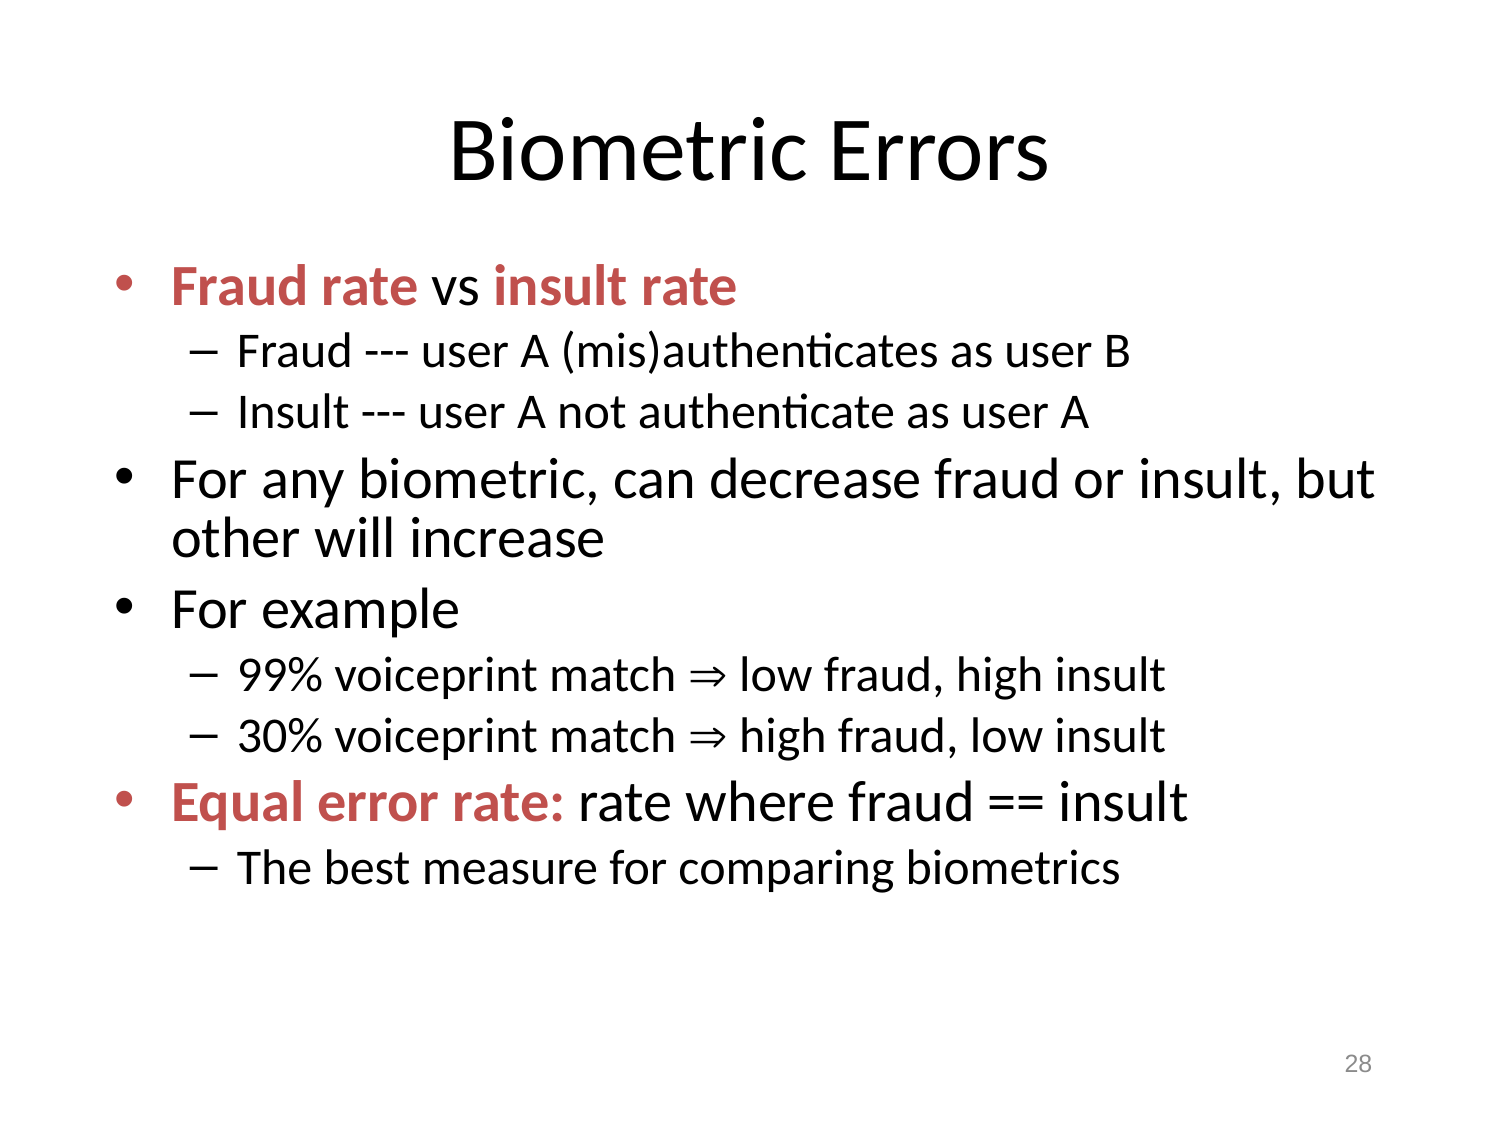

# Biometric Errors
Fraud rate vs insult rate
Fraud --- user A (mis)authenticates as user B
Insult --- user A not authenticate as user A
For any biometric, can decrease fraud or insult, but other will increase
For example
99% voiceprint match ⇒ low fraud, high insult
30% voiceprint match ⇒ high fraud, low insult
Equal error rate: rate where fraud == insult
The best measure for comparing biometrics
28